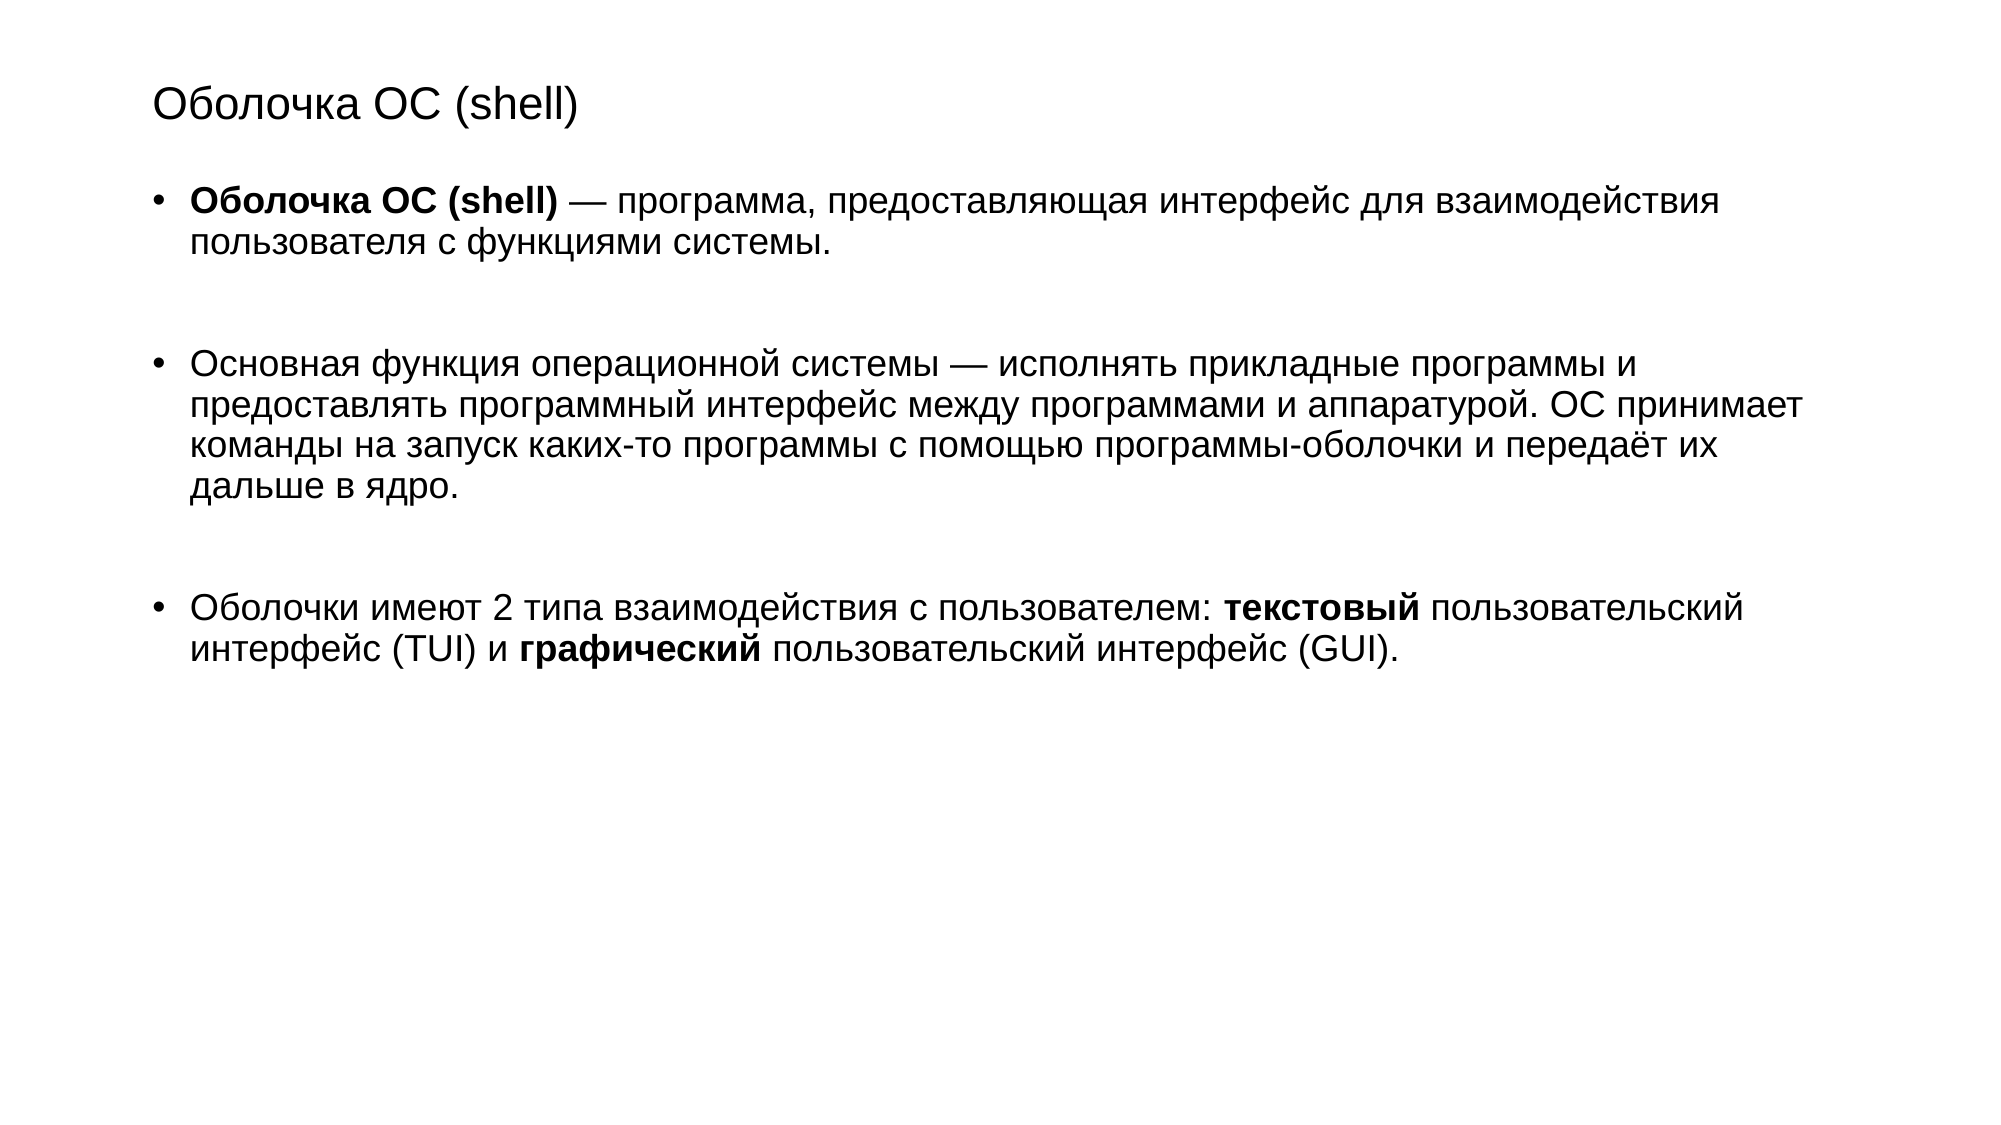

# Оболочка ОС (shell)
Оболочка ОС (shell) — программа, предоставляющая интерфейс для взаимодействия пользователя с функциями системы.

Основная функция операционной системы — исполнять прикладные программы и предоставлять программный интерфейс между программами и аппаратурой. ОС принимает команды на запуск каких-то программы с помощью программы-оболочки и передаёт их дальше в ядро.

Оболочки имеют 2 типа взаимодействия с пользователем: текстовый пользовательский интерфейс (TUI) и графический пользовательский интерфейс (GUI).